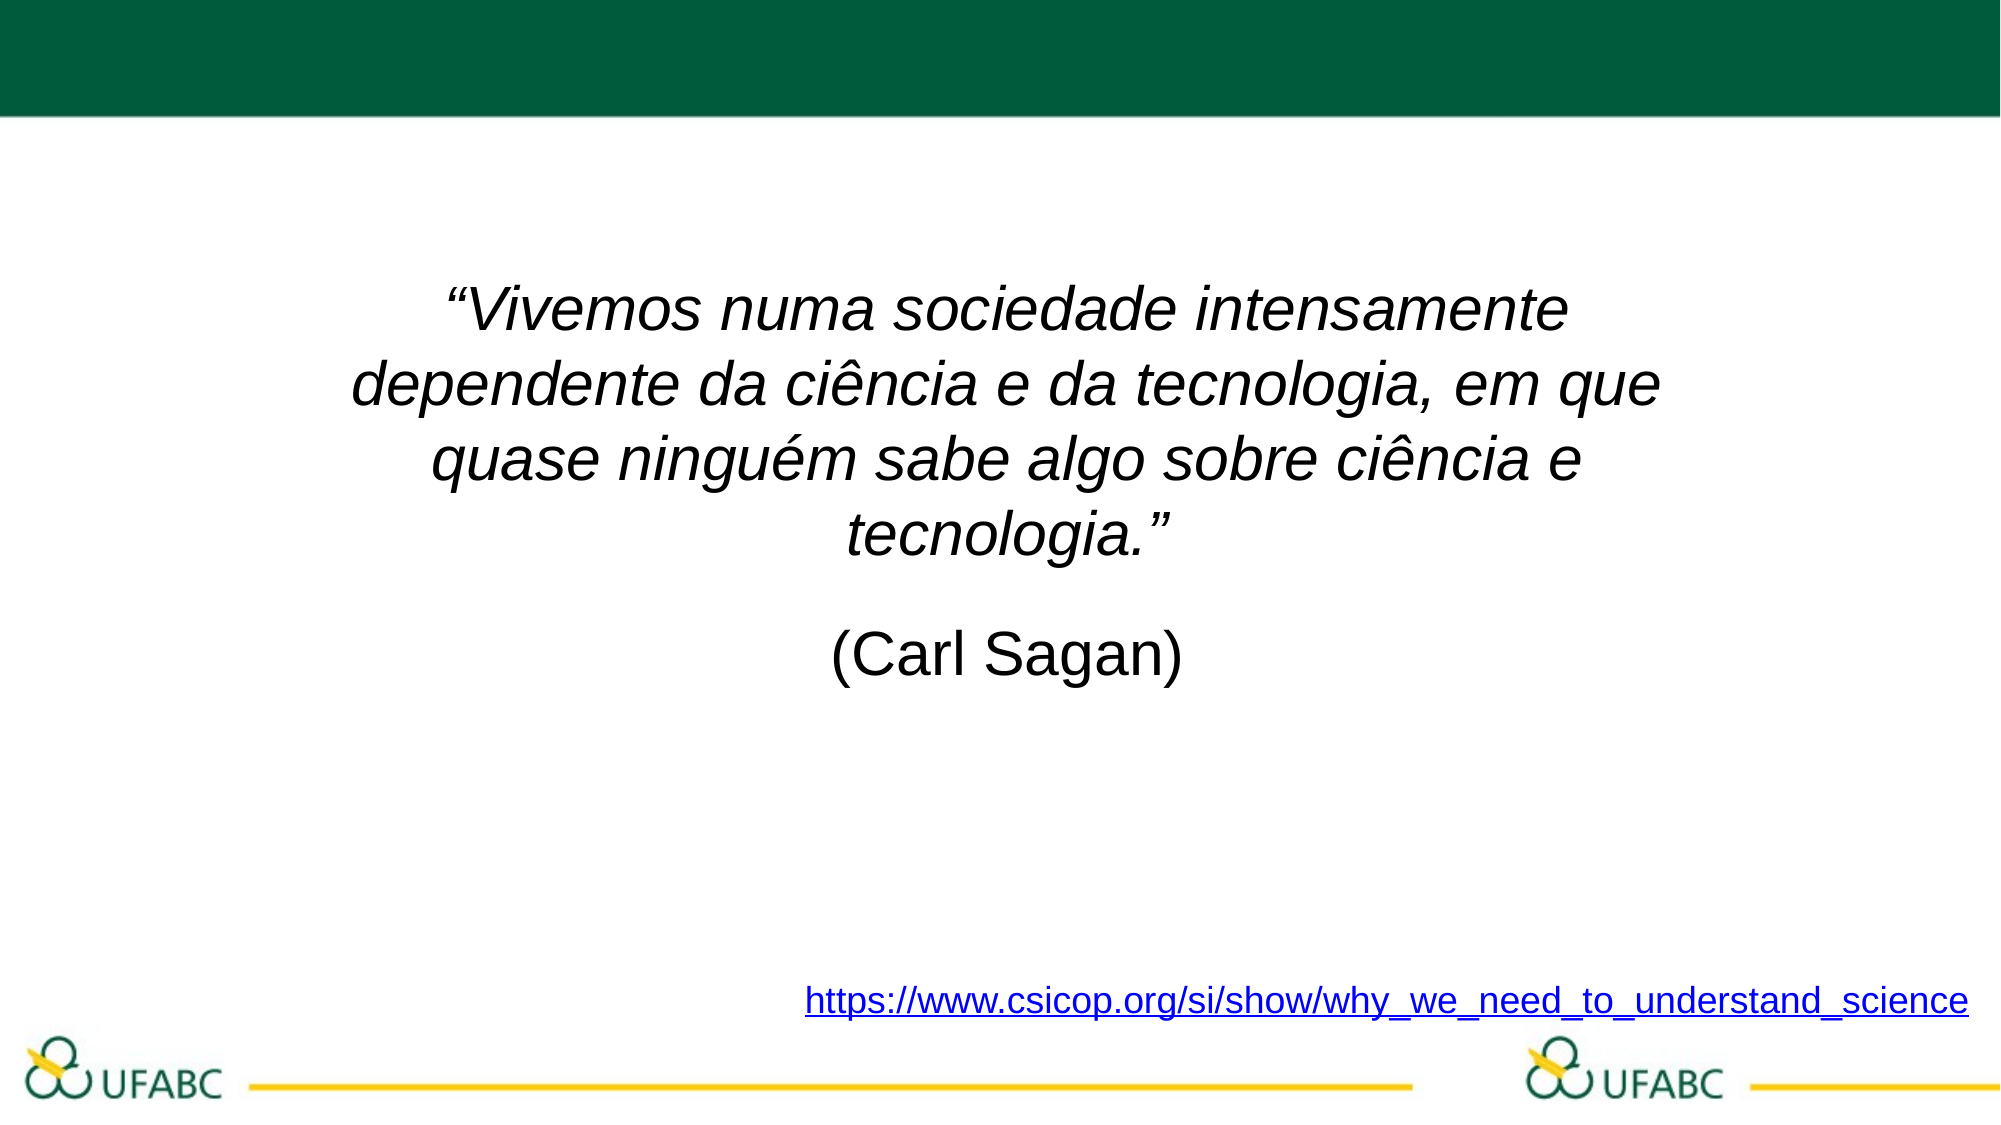

“Vivemos numa sociedade intensamente dependente da ciência e da tecnologia, em que quase ninguém sabe algo sobre ciência e tecnologia.”
(Carl Sagan)
https://www.csicop.org/si/show/why_we_need_to_understand_science